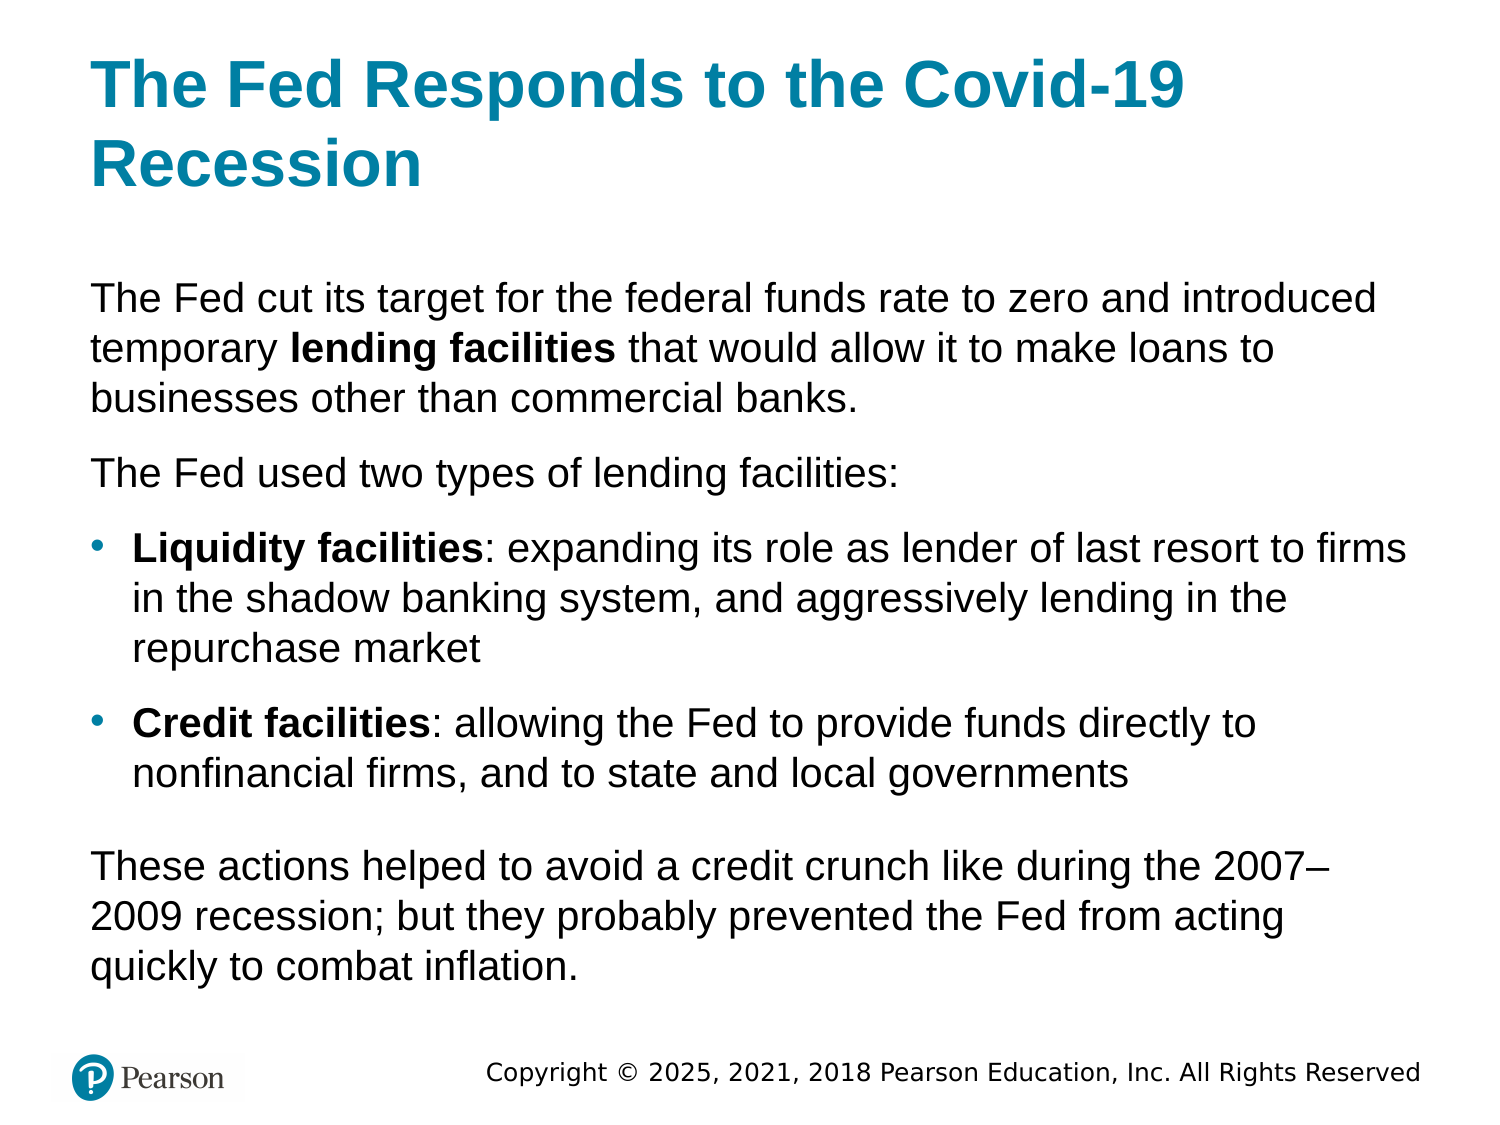

# The Fed Responds to the Covid-19 Recession
The Fed cut its target for the federal funds rate to zero and introduced temporary lending facilities that would allow it to make loans to businesses other than commercial banks.
The Fed used two types of lending facilities:
Liquidity facilities: expanding its role as lender of last resort to firms in the shadow banking system, and aggressively lending in the repurchase market
Credit facilities: allowing the Fed to provide funds directly to nonfinancial firms, and to state and local governments
These actions helped to avoid a credit crunch like during the 2007–2009 recession; but they probably prevented the Fed from acting quickly to combat inflation.